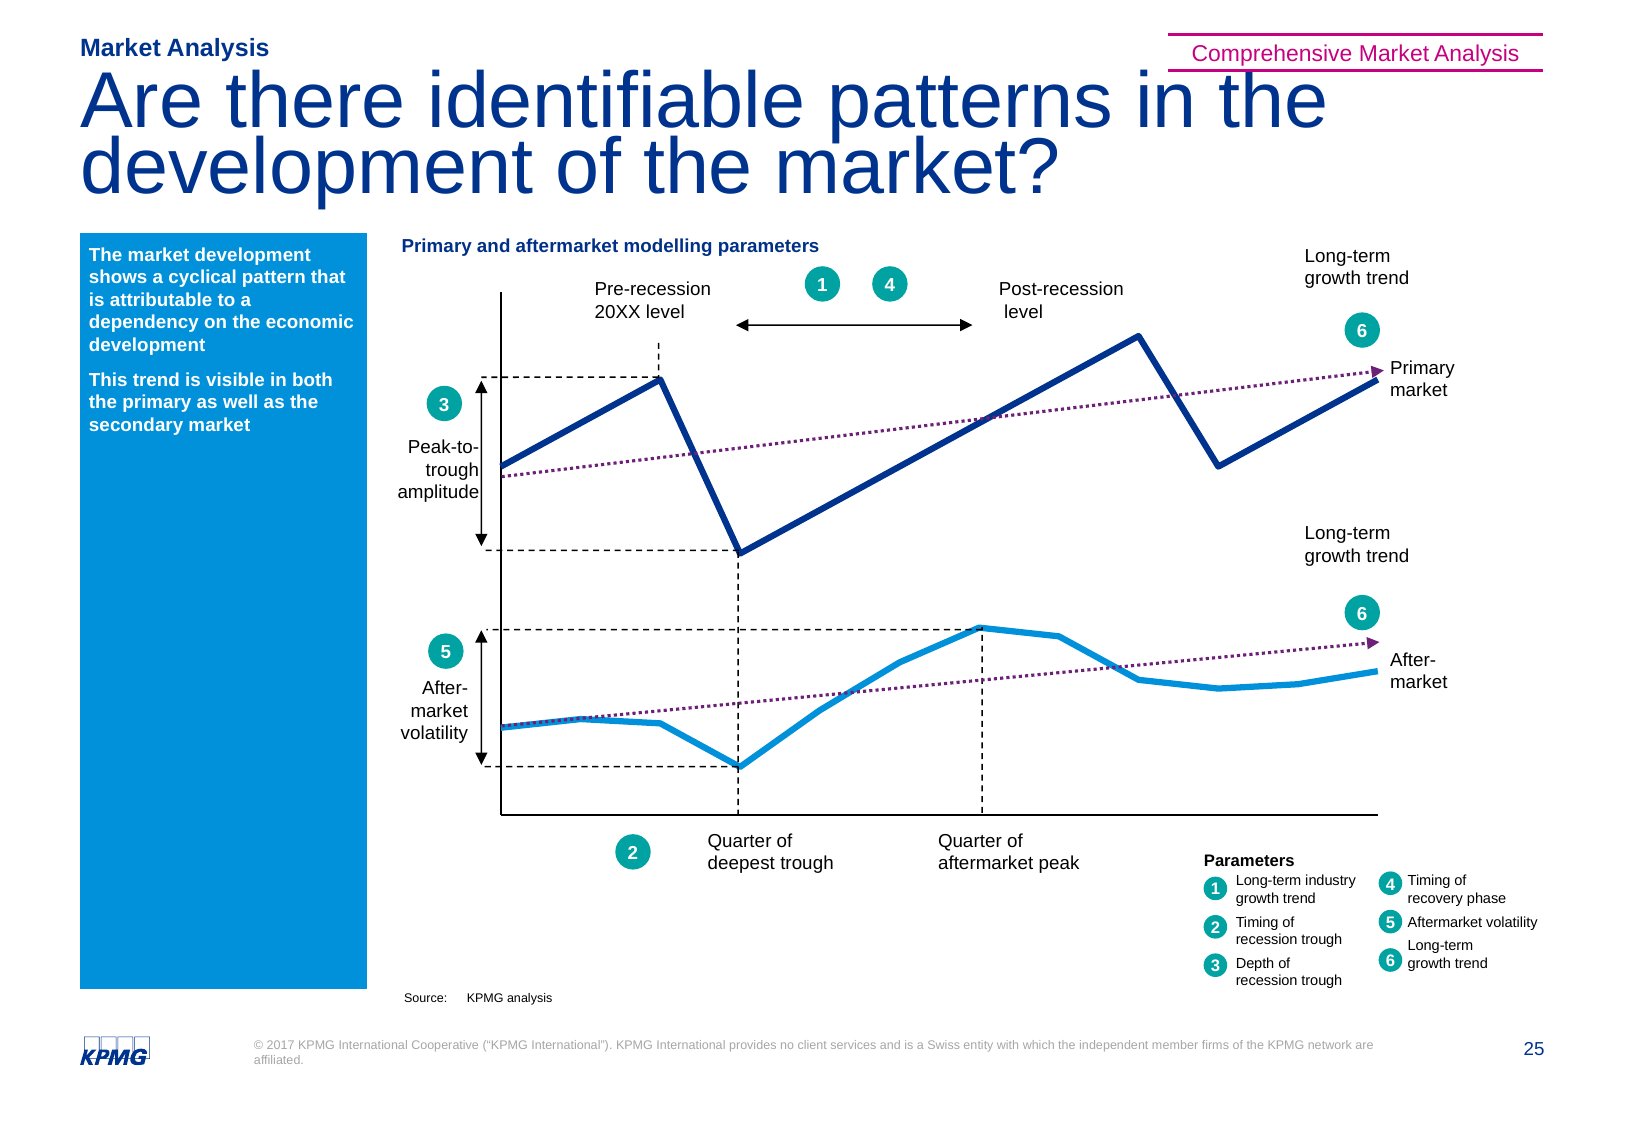

Market Analysis
Comprehensive Market Analysis
# Are there identifiable patterns in the development of the market?
The market development shows a cyclical pattern that is attributable to a dependency on the economic development
This trend is visible in both the primary as well as the secondary market

Primary and aftermarket modelling parameters
Long-term
growth trend
1
4
Pre-recession
20XX level
Post-recession
 level

### Chart

| Category |  |  |
|---|---|---|
|  | 80.0000000000091 | 20.000000000002274 |
|  | 90.00000000001023 | 22.0000000000025 |
|  | 100.00000000001137 | 21.000000000002387 |
|  | 60.00000000000682 | 11.00000000000125 |
|  | 70.00000000000796 | 24.00000000000273 |
|  | 80.0000000000091 | 35.00000000000398 |
|  | 90.00000000001023 | 43.00000000000489 |
|  | 100.00000000001137 | 41.00000000000466 |
|  | 110.0000000000125 | 31.000000000003524 |
|  | 80.0000000000091 | 29.000000000003297 |
|  | 90.00000000001023 | 30.00000000000341 |
|  | 100.00000000001137 | 33.00000000000375 |
6

Primary
market

3
Peak-to-
trough
amplitude
Long-term
growth trend

6

5

After-
market
After-
market
volatility

Quarter of
deepest trough
Quarter of
aftermarket peak
2
Parameters
Long-term industry
growth trend
Timing of
recession trough
Depth of
recession trough
Timing of
recovery phase
Aftermarket volatility
Long-term
growth trend
4
1
5
2
6
3
Source:	 KPMG analysis